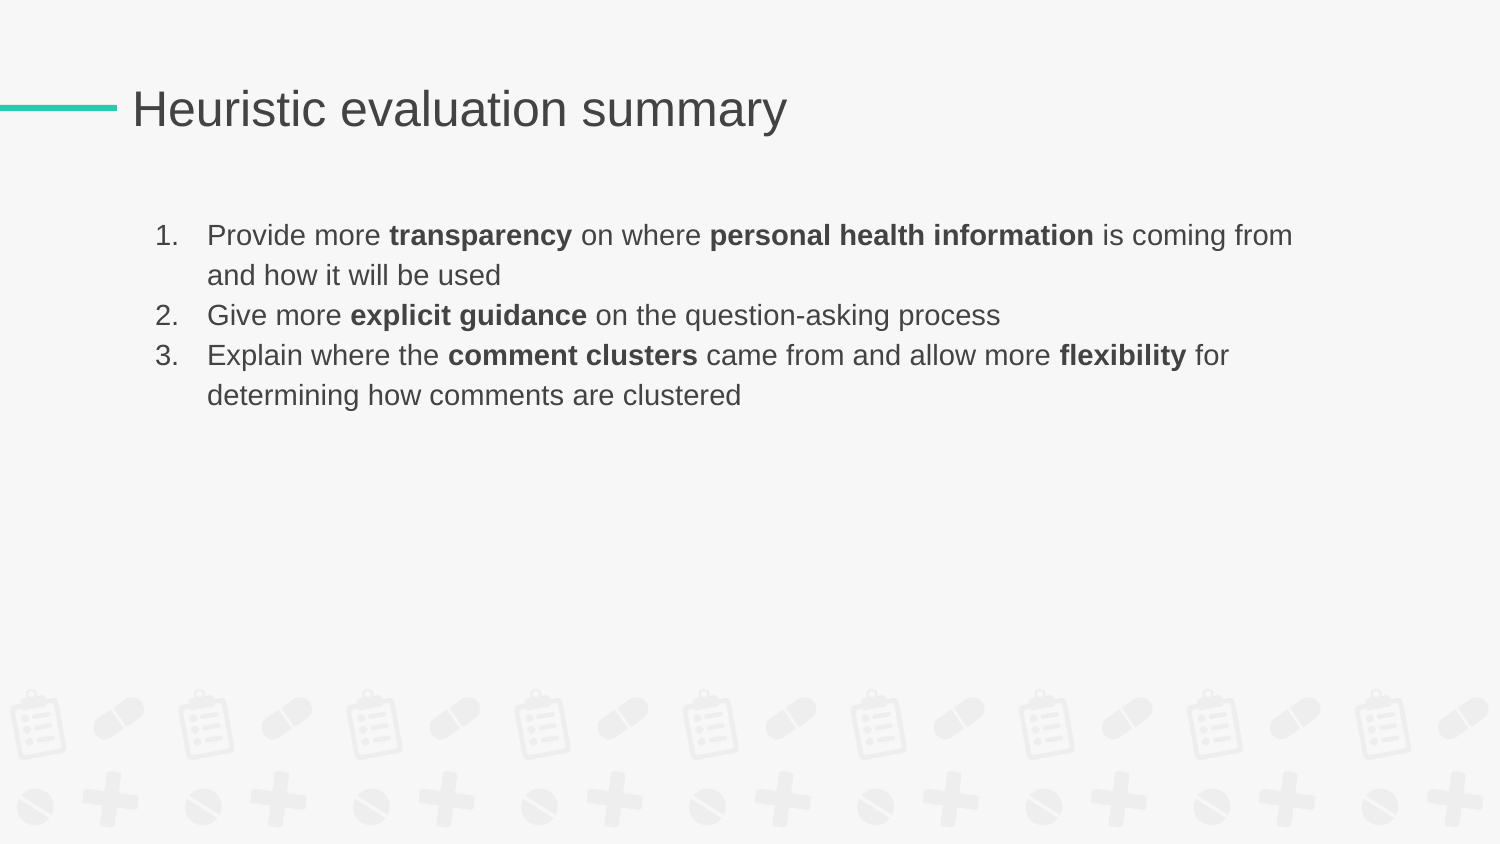

# Heuristic evaluation summary
Provide more transparency on where personal health information is coming from and how it will be used
Give more explicit guidance on the question-asking process
Explain where the comment clusters came from and allow more flexibility for determining how comments are clustered